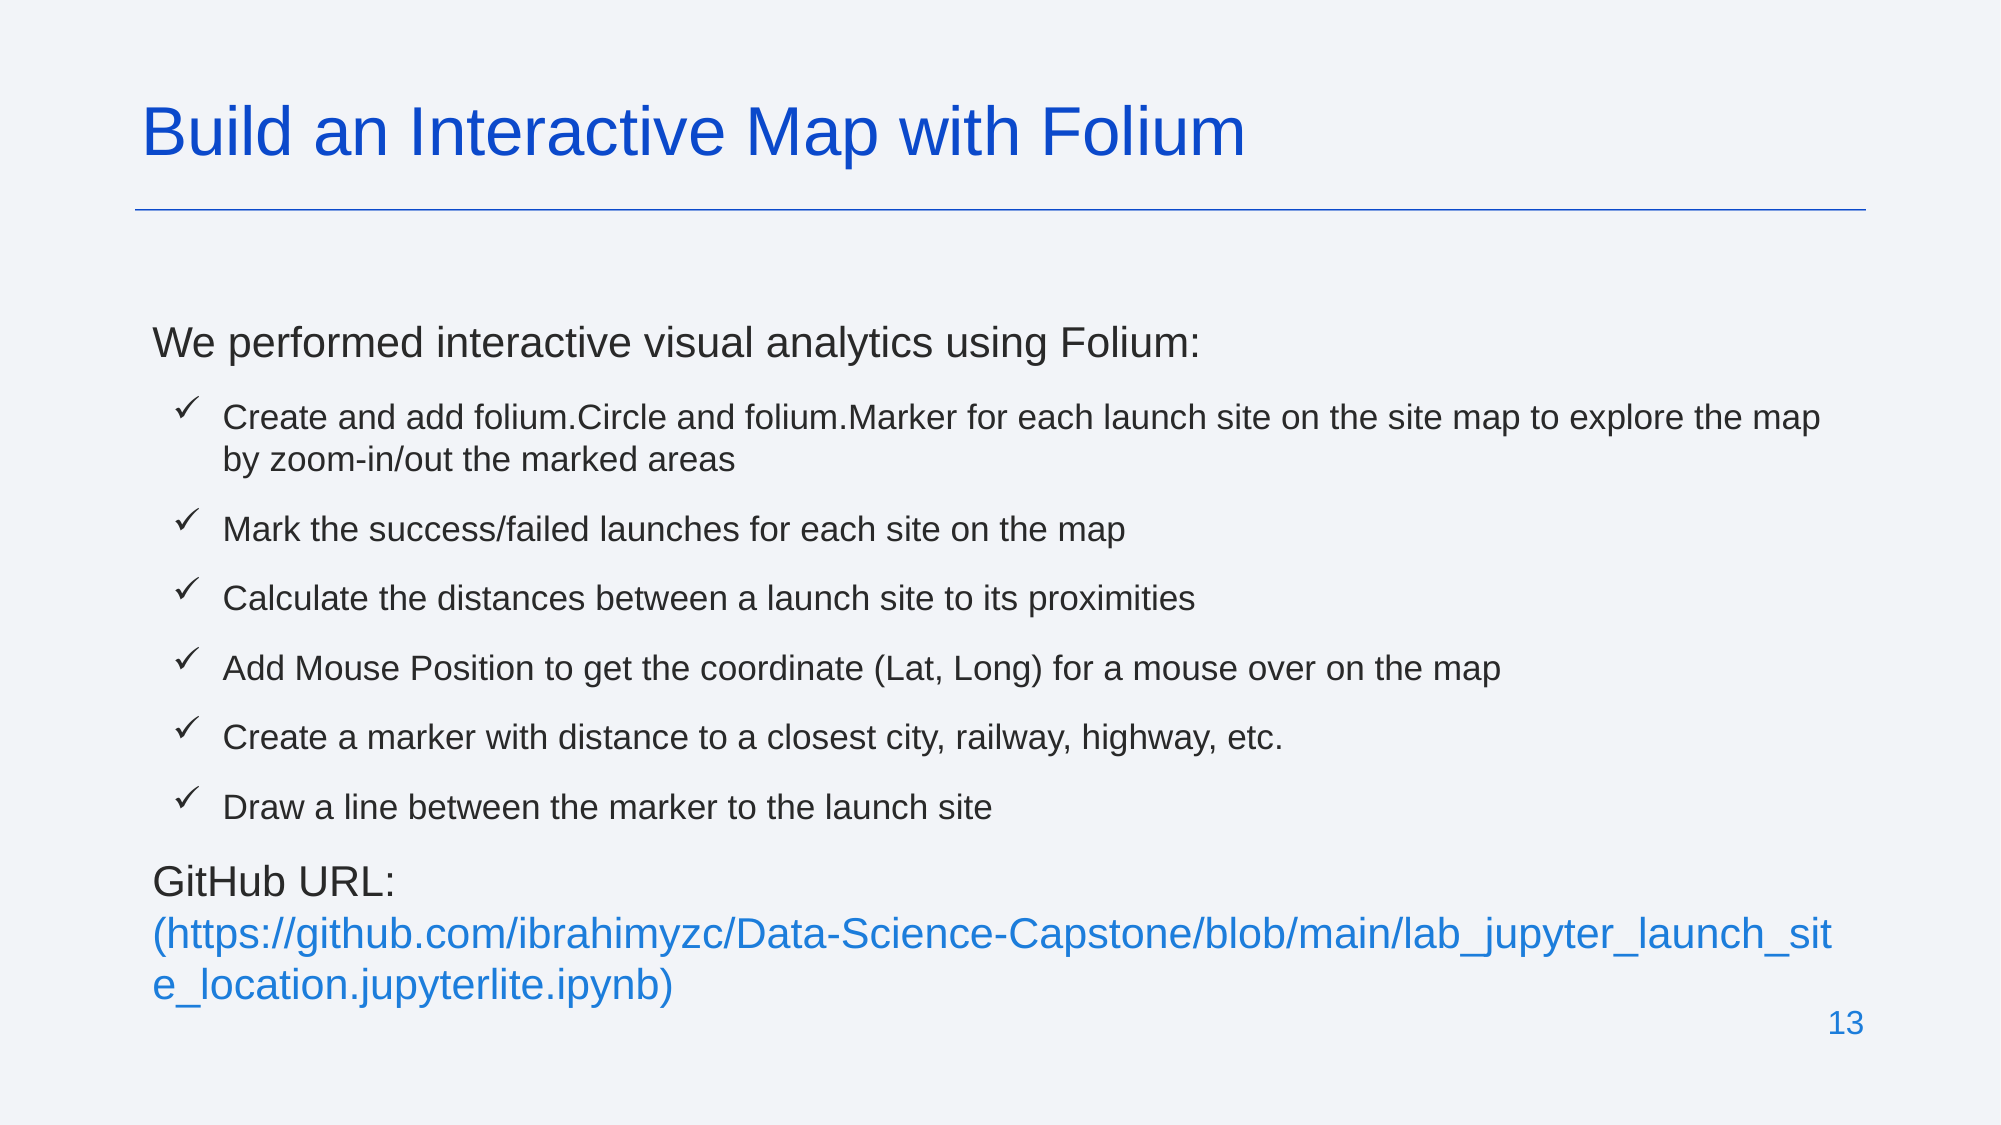

Build an Interactive Map with Folium
We performed interactive visual analytics using Folium:
Create and add folium.Circle and folium.Marker for each launch site on the site map to explore the map by zoom-in/out the marked areas
Mark the success/failed launches for each site on the map
Calculate the distances between a launch site to its proximities
Add Mouse Position to get the coordinate (Lat, Long) for a mouse over on the map
Create a marker with distance to a closest city, railway, highway, etc.
Draw a line between the marker to the launch site
GitHub URL: (https://github.com/ibrahimyzc/Data-Science-Capstone/blob/main/lab_jupyter_launch_site_location.jupyterlite.ipynb)

13